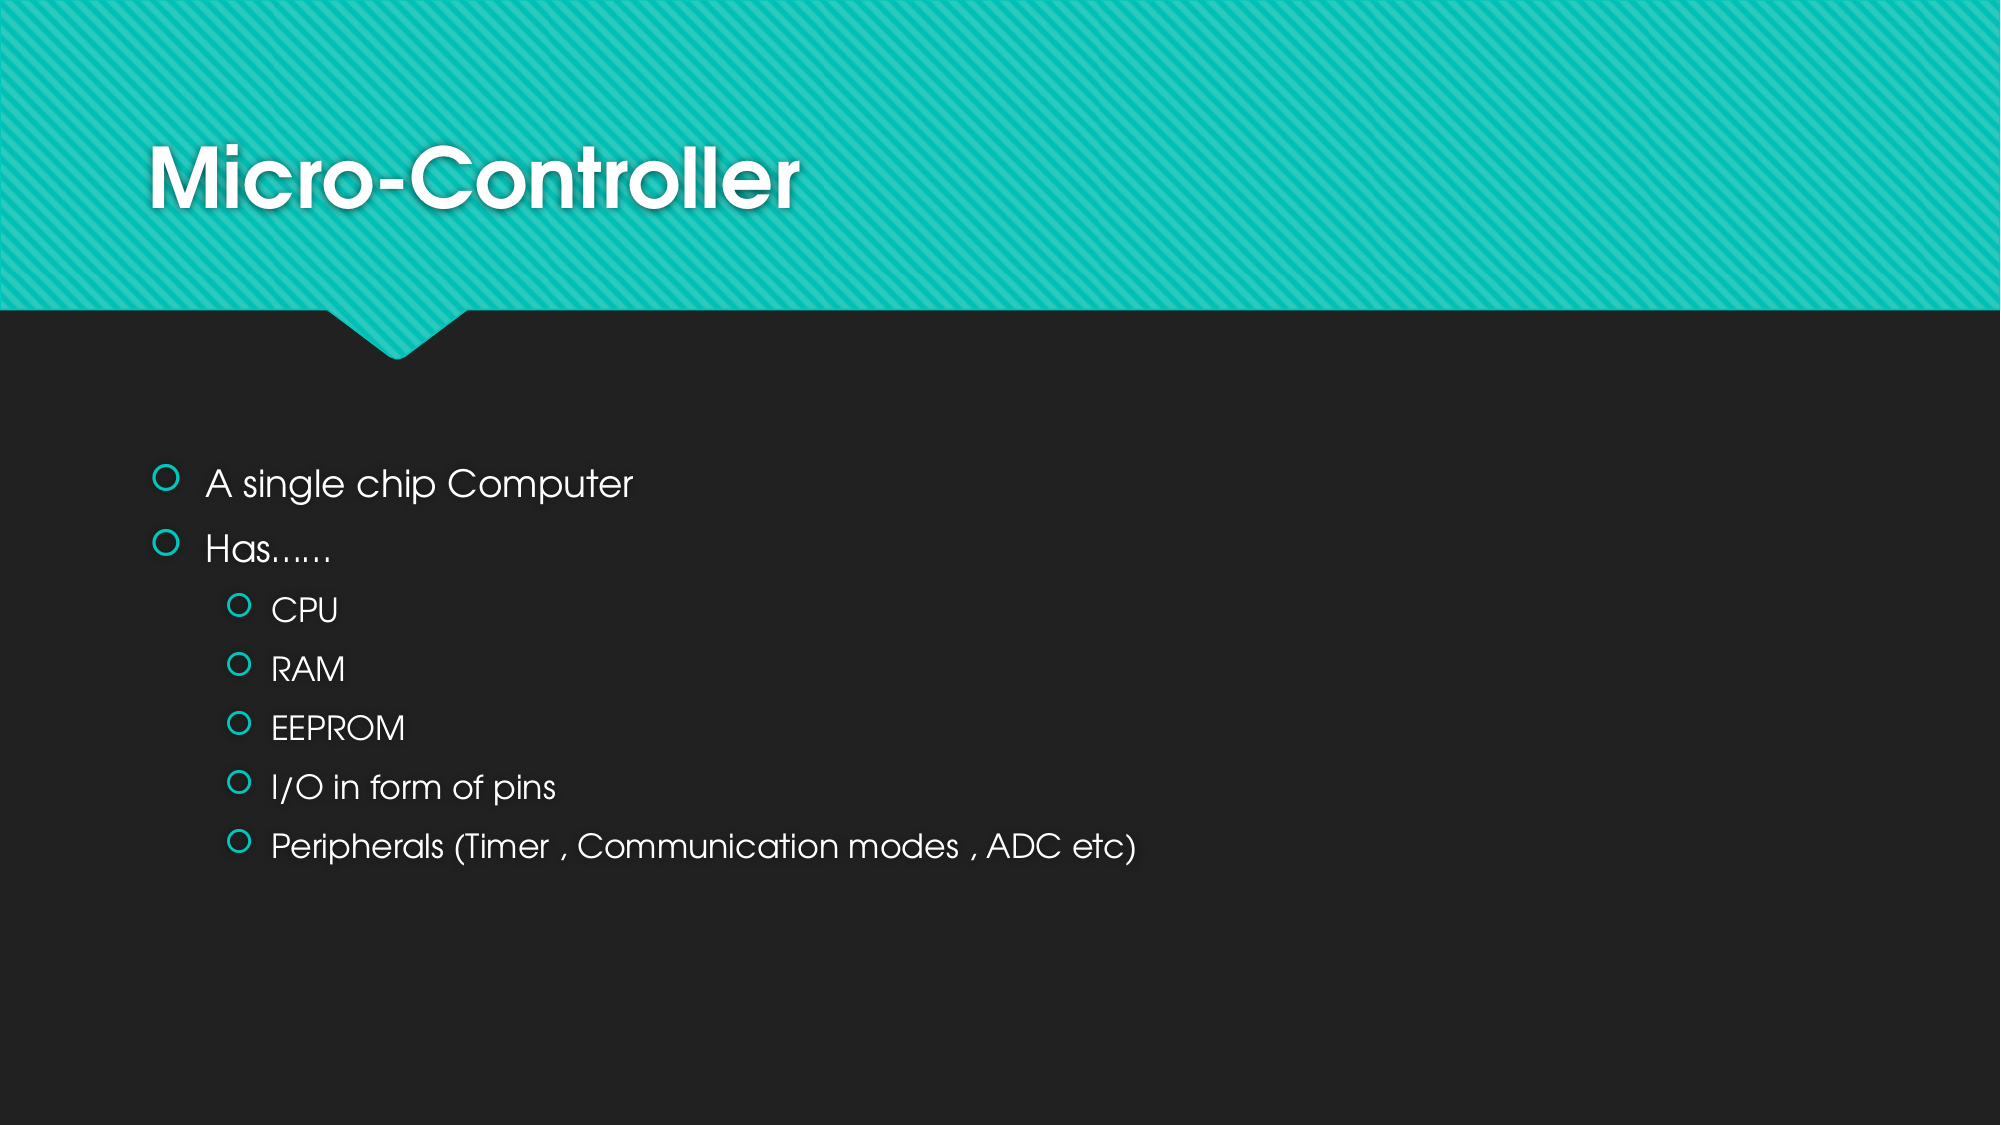

# Micro-Controller
A single chip Computer
Has……
CPU
RAM
EEPROM
I/O in form of pins
Peripherals (Timer , Communication modes , ADC etc)